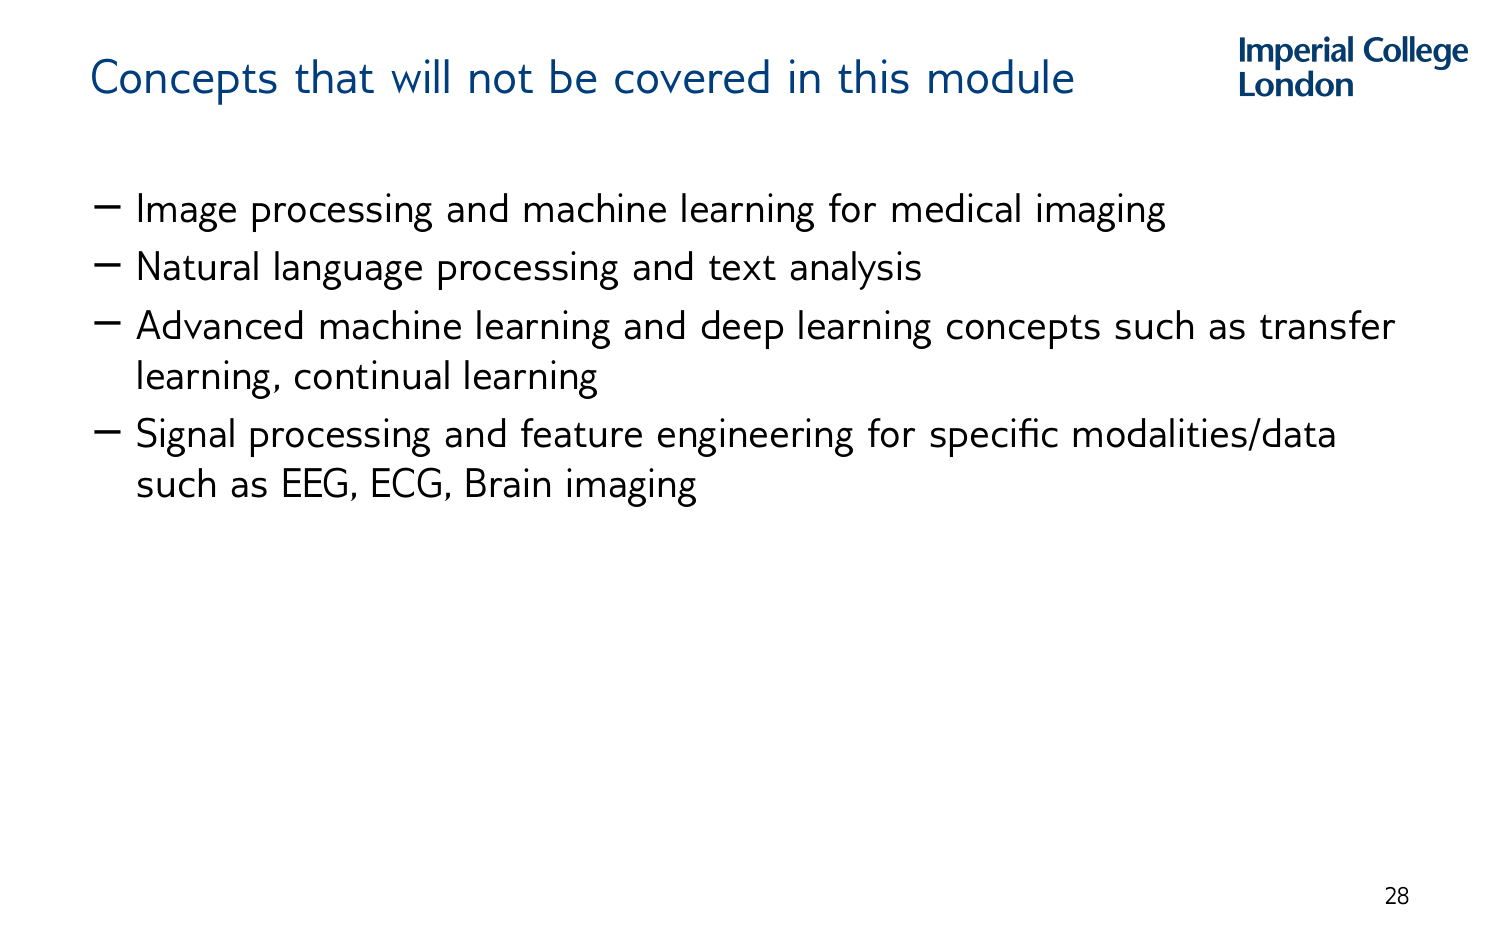

# Concepts that will not be covered in this module
Image processing and machine learning for medical imaging
Natural language processing and text analysis
Advanced machine learning and deep learning concepts such as transfer learning, continual learning
Signal processing and feature engineering for specific modalities/data such as EEG, ECG, Brain imaging
28